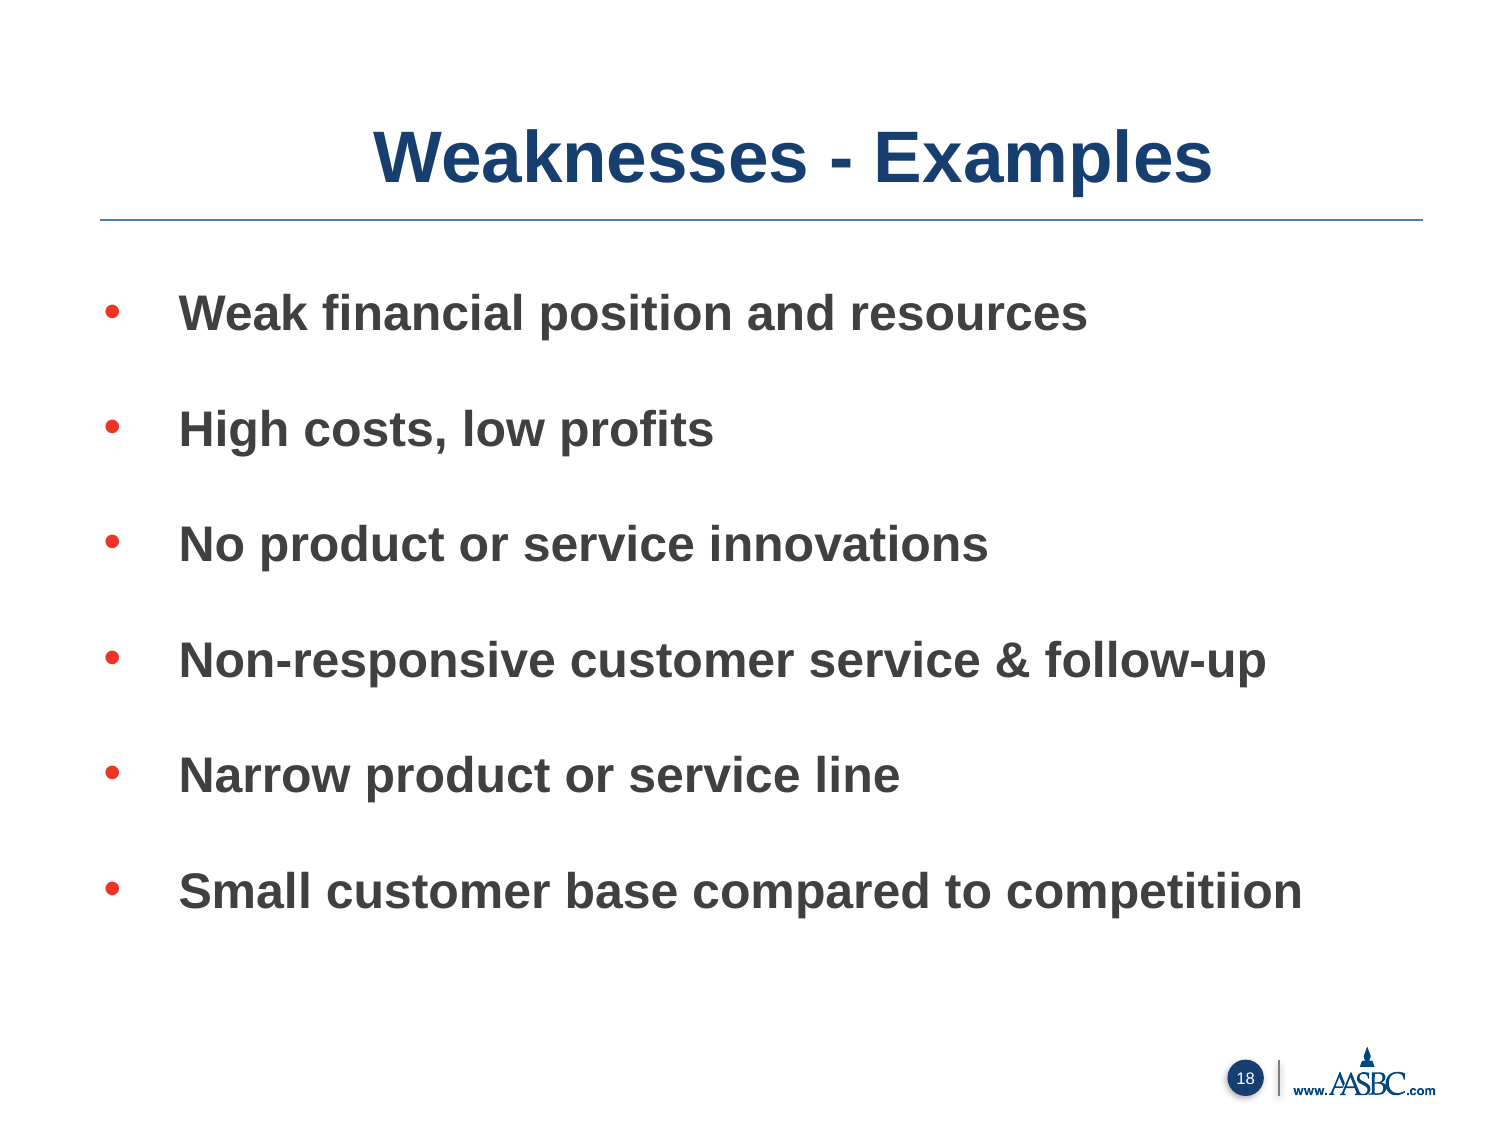

Weaknesses - Examples
Weak financial position and resources
High costs, low profits
No product or service innovations
Non-responsive customer service & follow-up
Narrow product or service line
Small customer base compared to competitiion